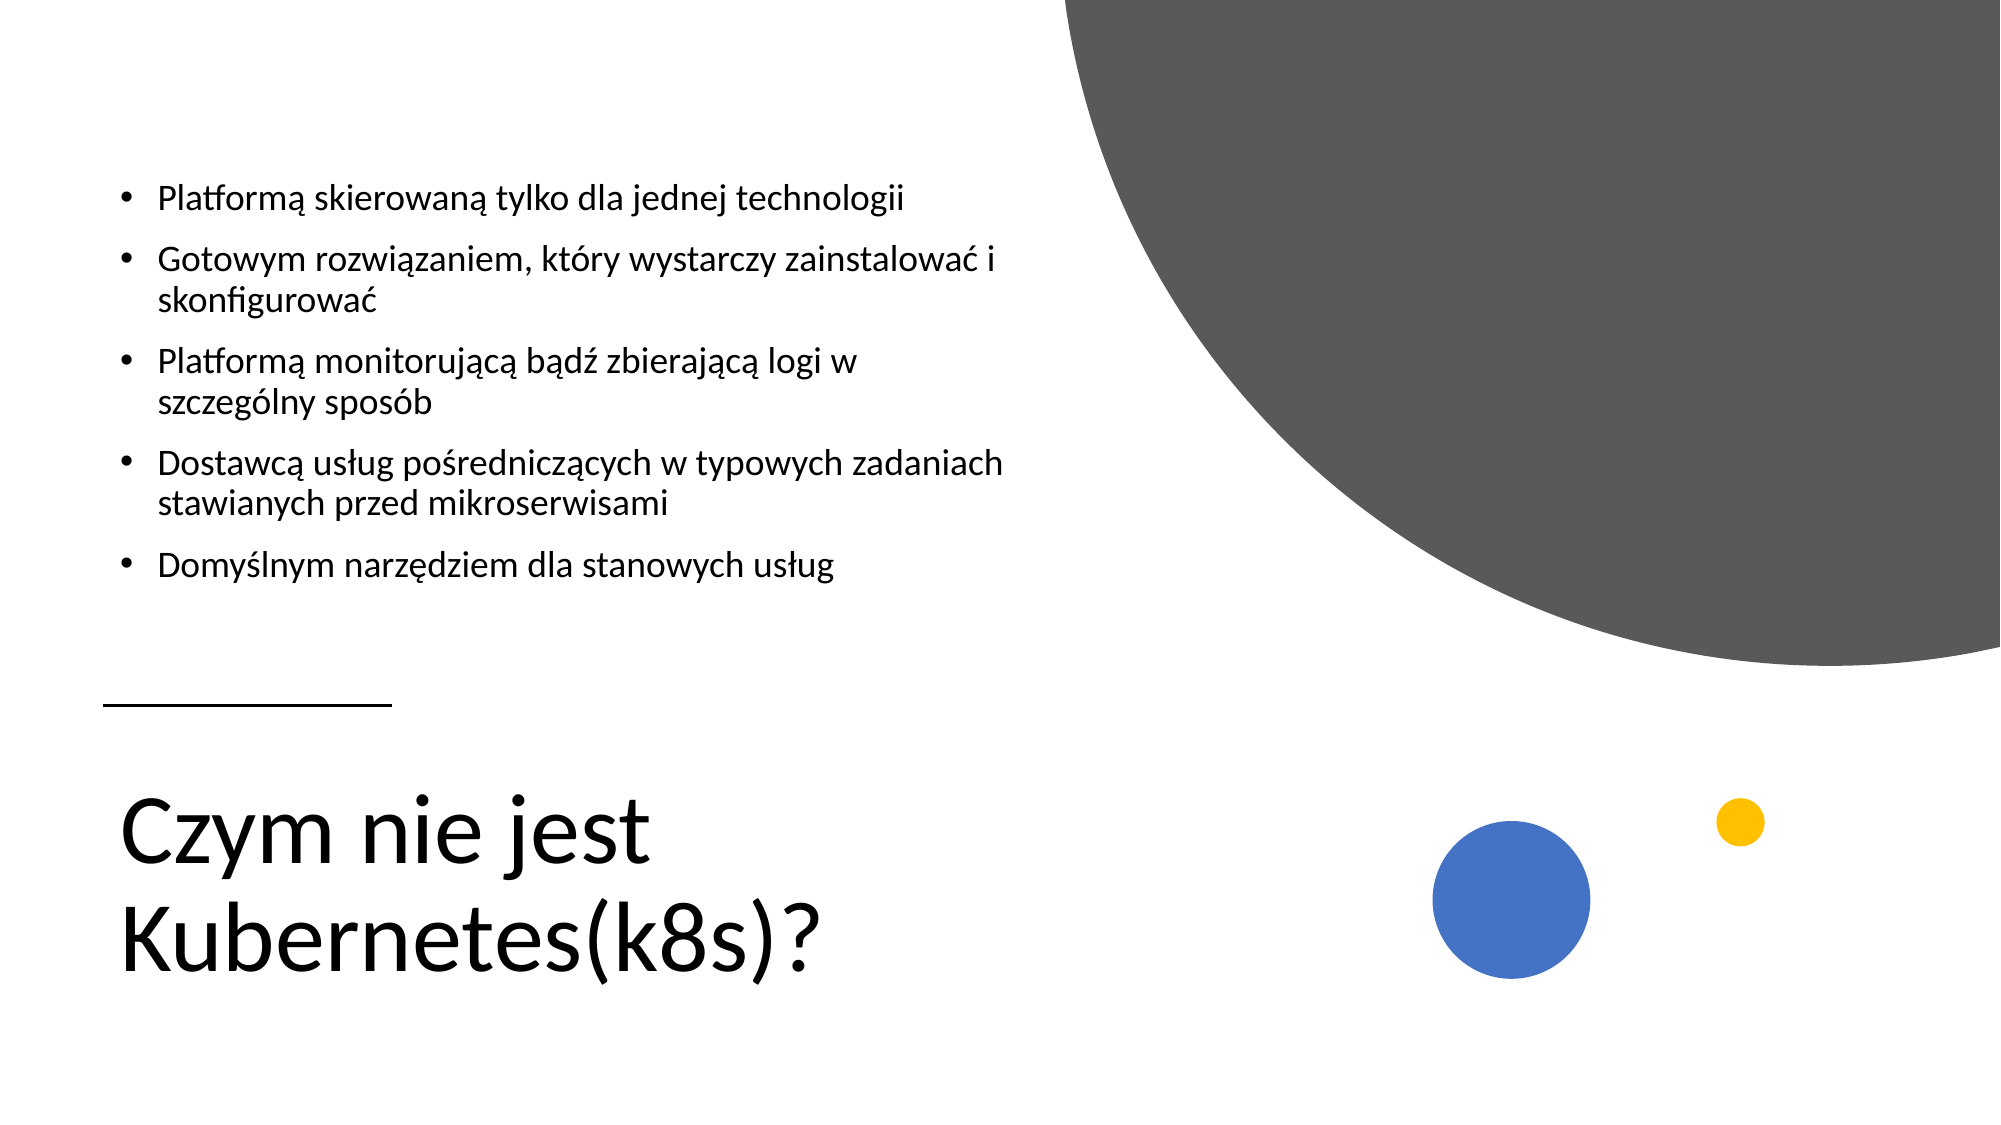

Platformą skierowaną tylko dla jednej technologii
Gotowym rozwiązaniem, który wystarczy zainstalować i skonfigurować
Platformą monitorującą bądź zbierającą logi w szczególny sposób
Dostawcą usług pośredniczących w typowych zadaniach stawianych przed mikroserwisami
Domyślnym narzędziem dla stanowych usług
# Czym nie jest Kubernetes(k8s)?